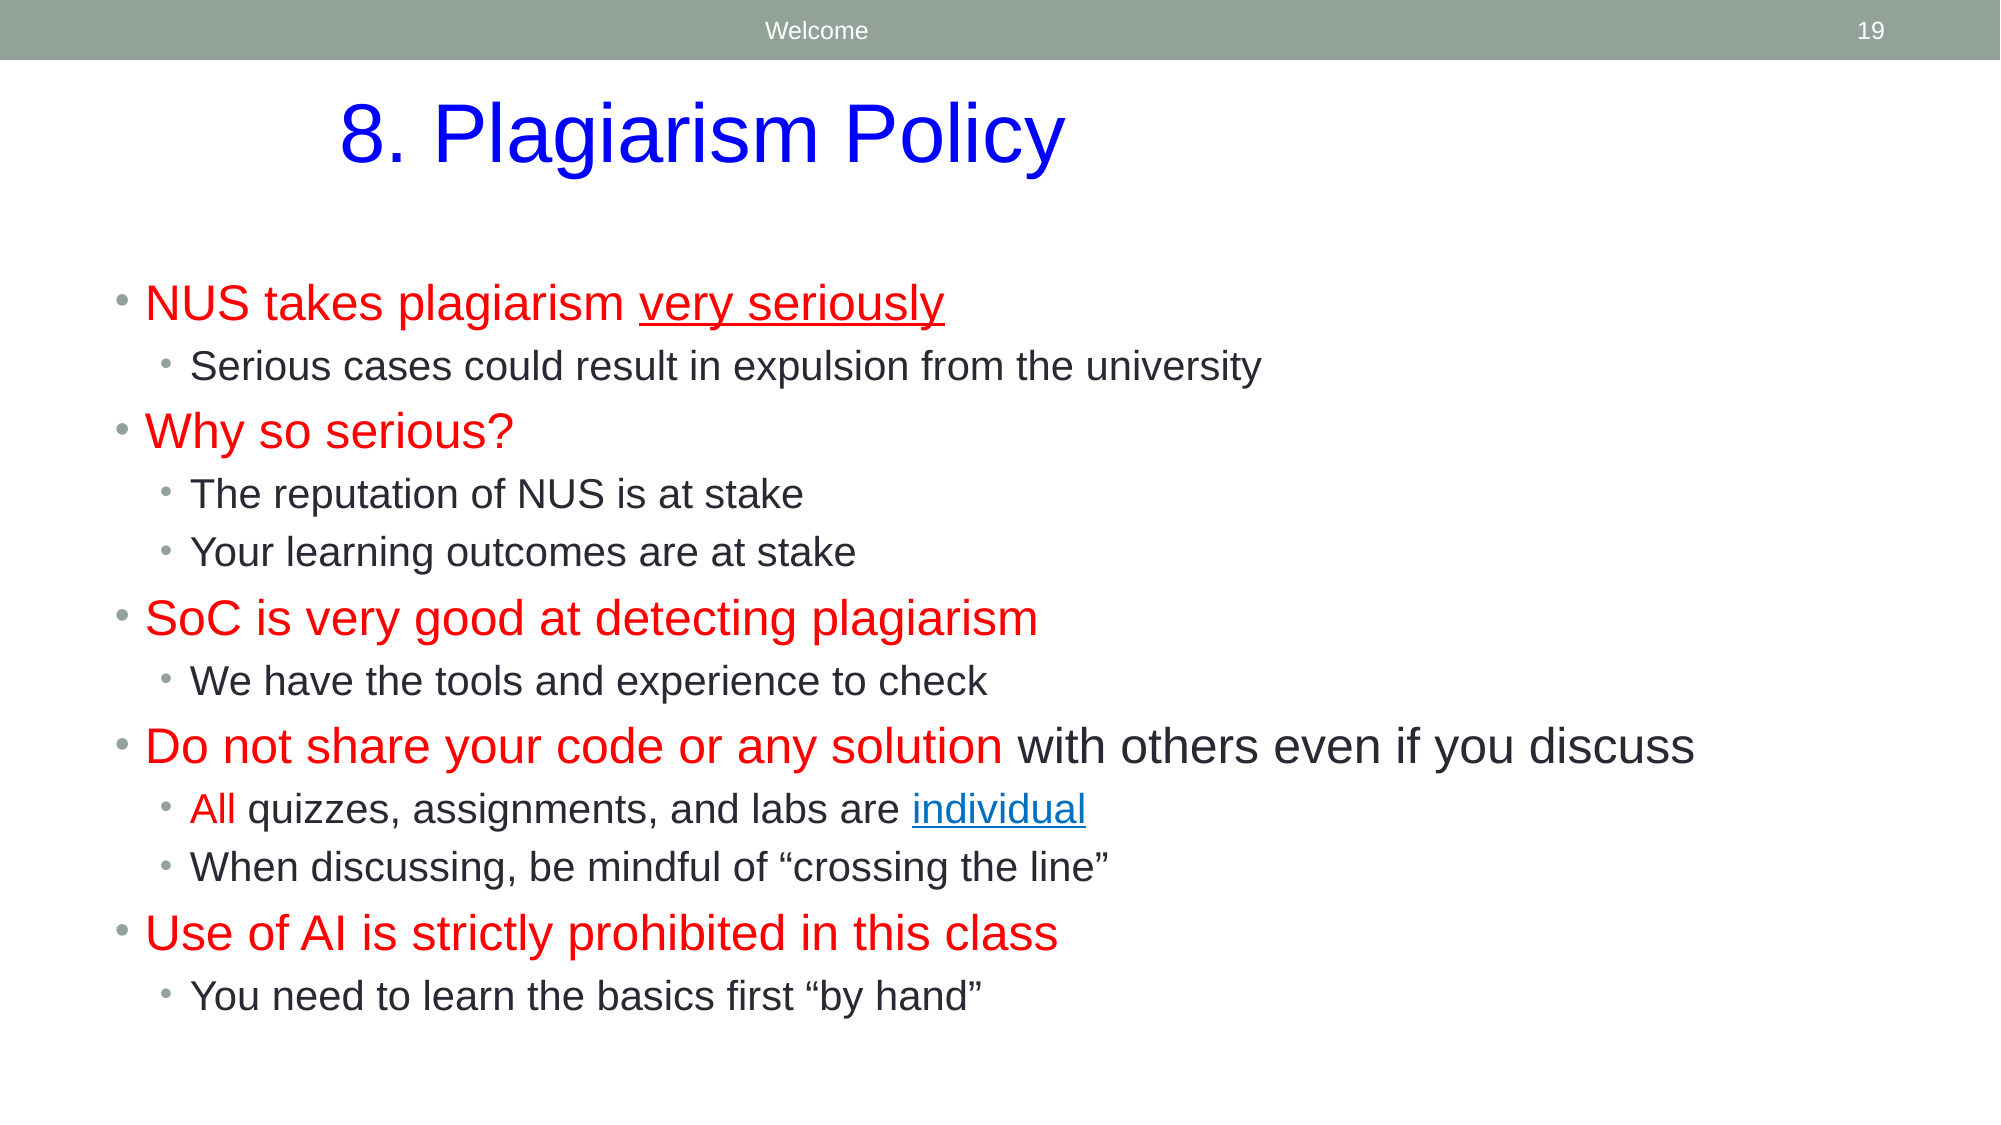

Welcome
19
8. Plagiarism Policy
NUS takes plagiarism very seriously
Serious cases could result in expulsion from the university
Why so serious?
The reputation of NUS is at stake
Your learning outcomes are at stake
SoC is very good at detecting plagiarism
We have the tools and experience to check
Do not share your code or any solution with others even if you discuss
All quizzes, assignments, and labs are individual
When discussing, be mindful of “crossing the line”
Use of AI is strictly prohibited in this class
You need to learn the basics first “by hand”